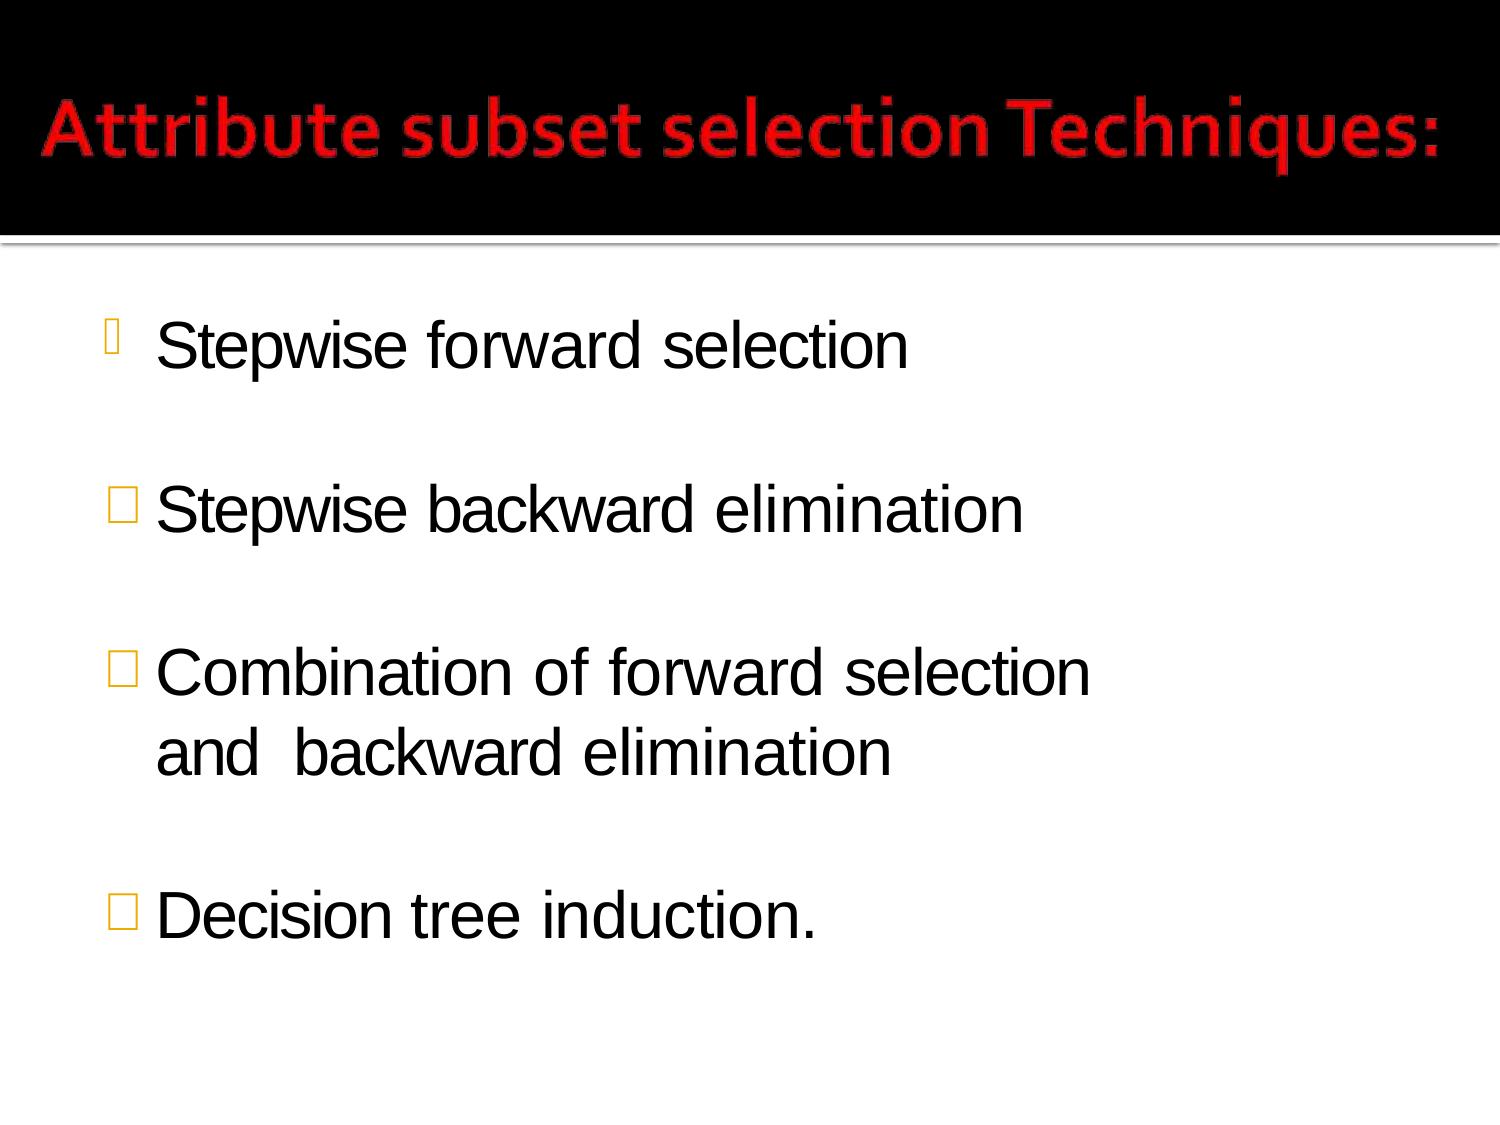

Stepwise forward selection

Stepwise backward elimination

Combination of forward selection and  backward elimination

Decision tree induction.